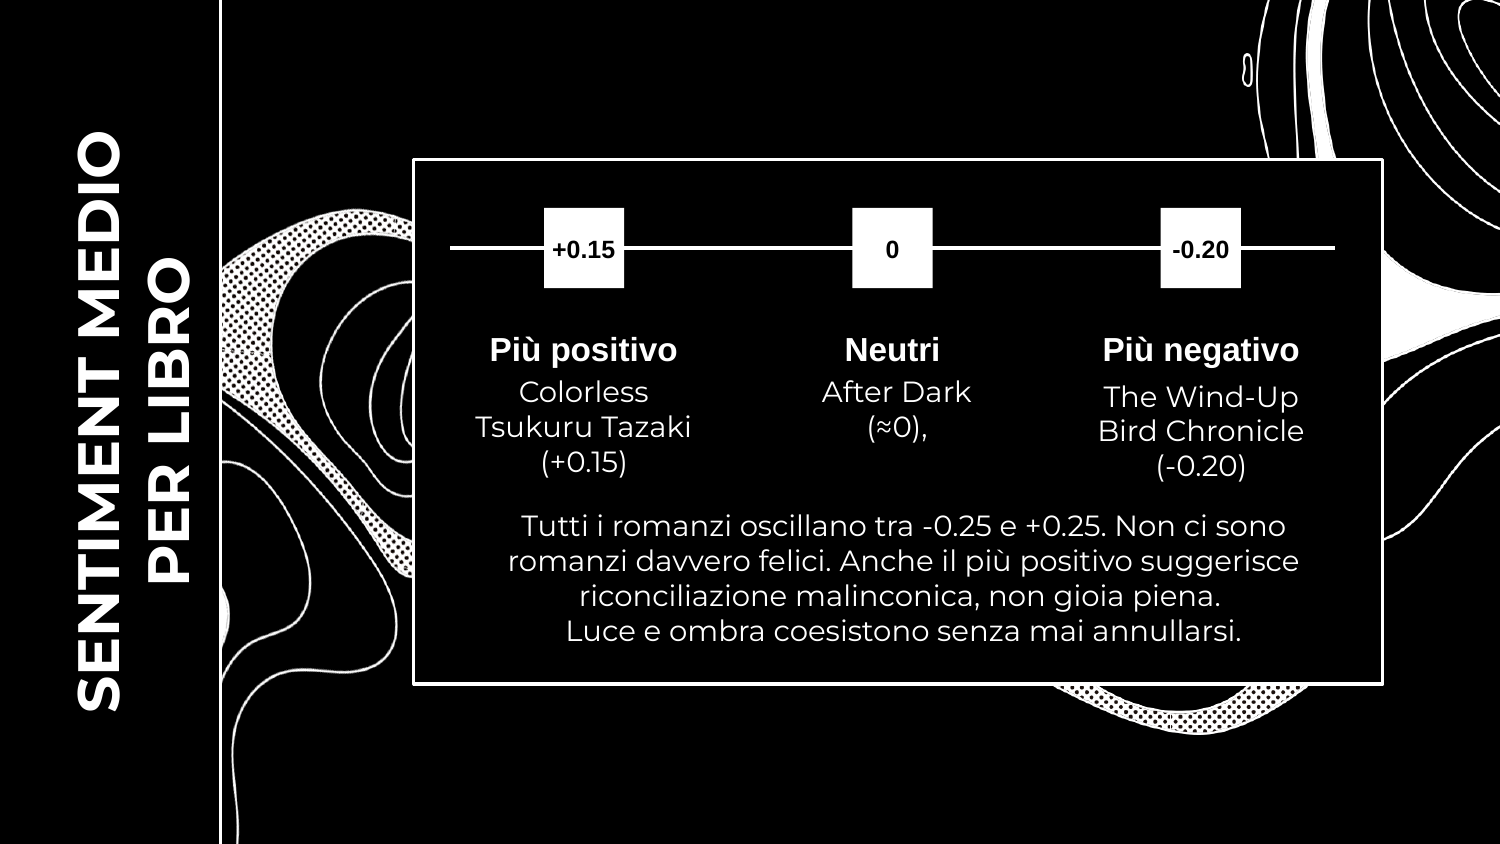

+0.15
0
-0.20
Più positivo
Neutri
Più negativo
Colorless Tsukuru Tazaki (+0.15)
After Dark
(≈0),
The Wind-Up Bird Chronicle (-0.20)
# SENTIMENT MEDIO PER LIBRO
Tutti i romanzi oscillano tra -0.25 e +0.25. Non ci sono romanzi davvero felici. Anche il più positivo suggerisce riconciliazione malinconica, non gioia piena.
Luce e ombra coesistono senza mai annullarsi.